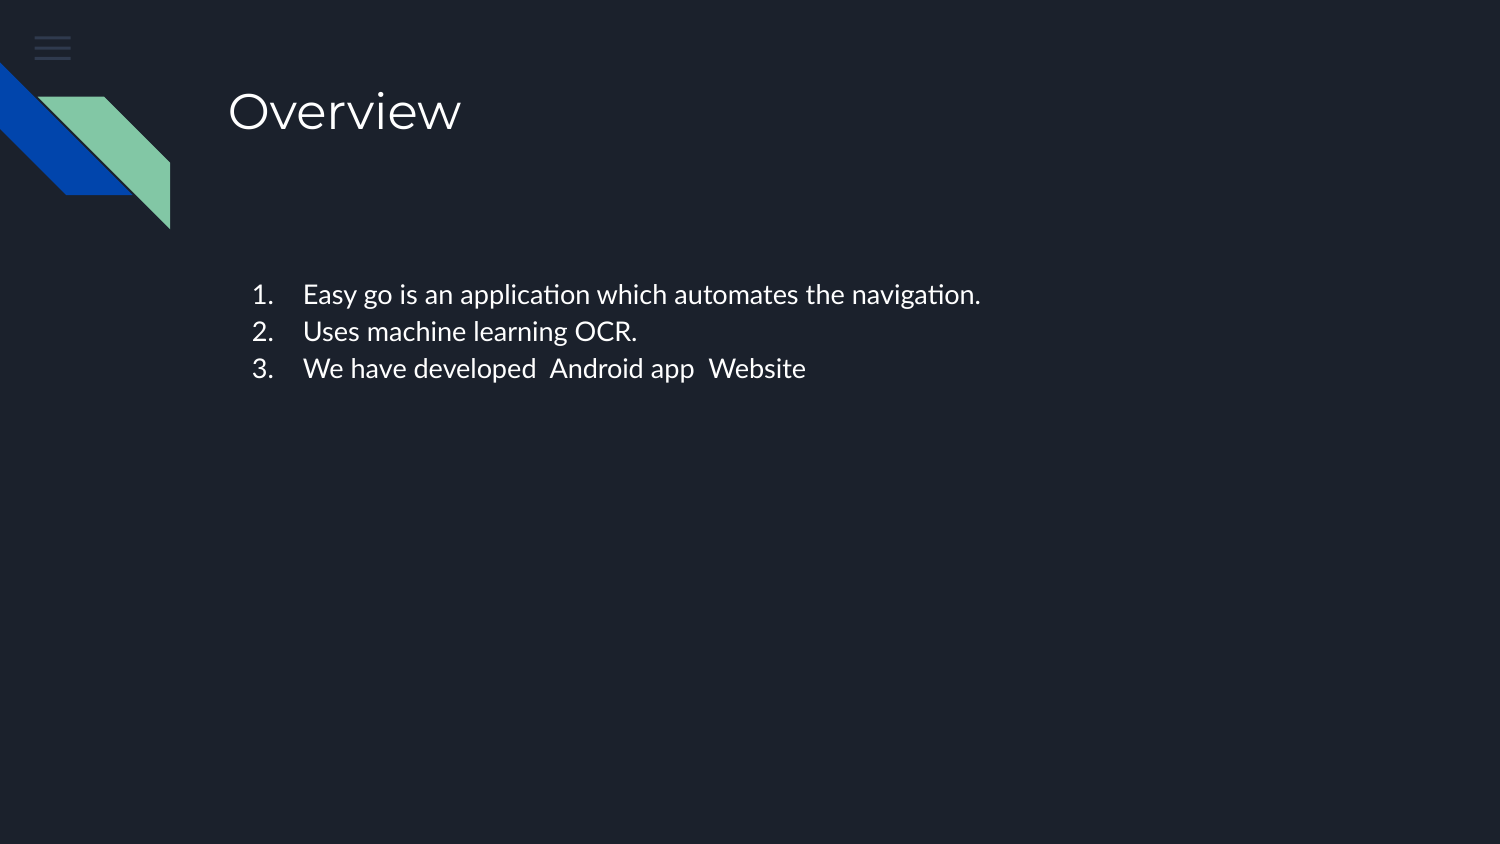

# Overview
Easy go is an application which automates the navigation.
Uses machine learning OCR.
We have developed  Android app  Website